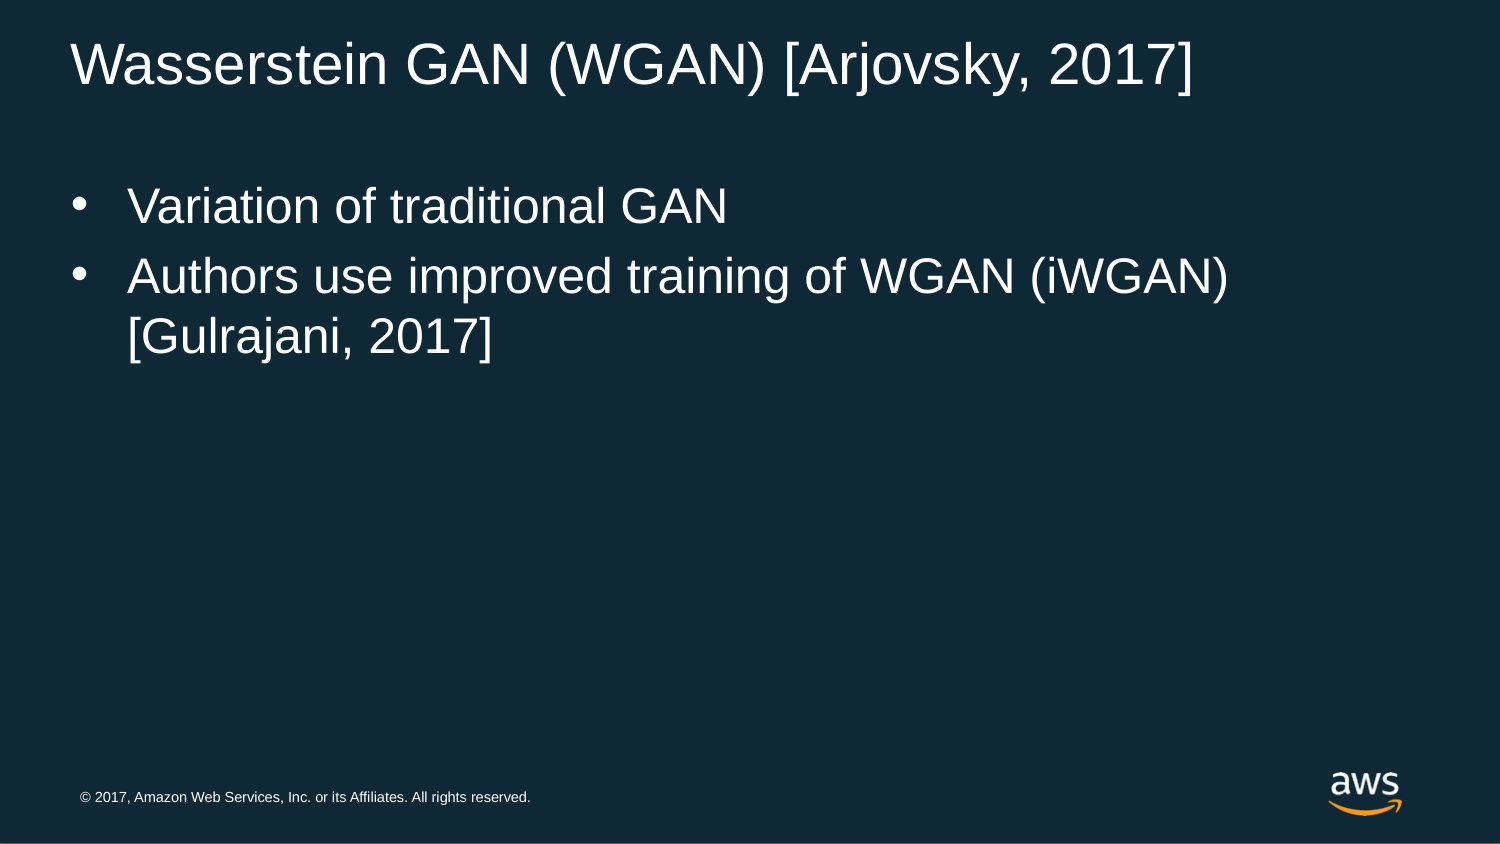

# Wasserstein GAN (WGAN) [Arjovsky, 2017]
Variation of traditional GAN
Authors use improved training of WGAN (iWGAN) [Gulrajani, 2017]